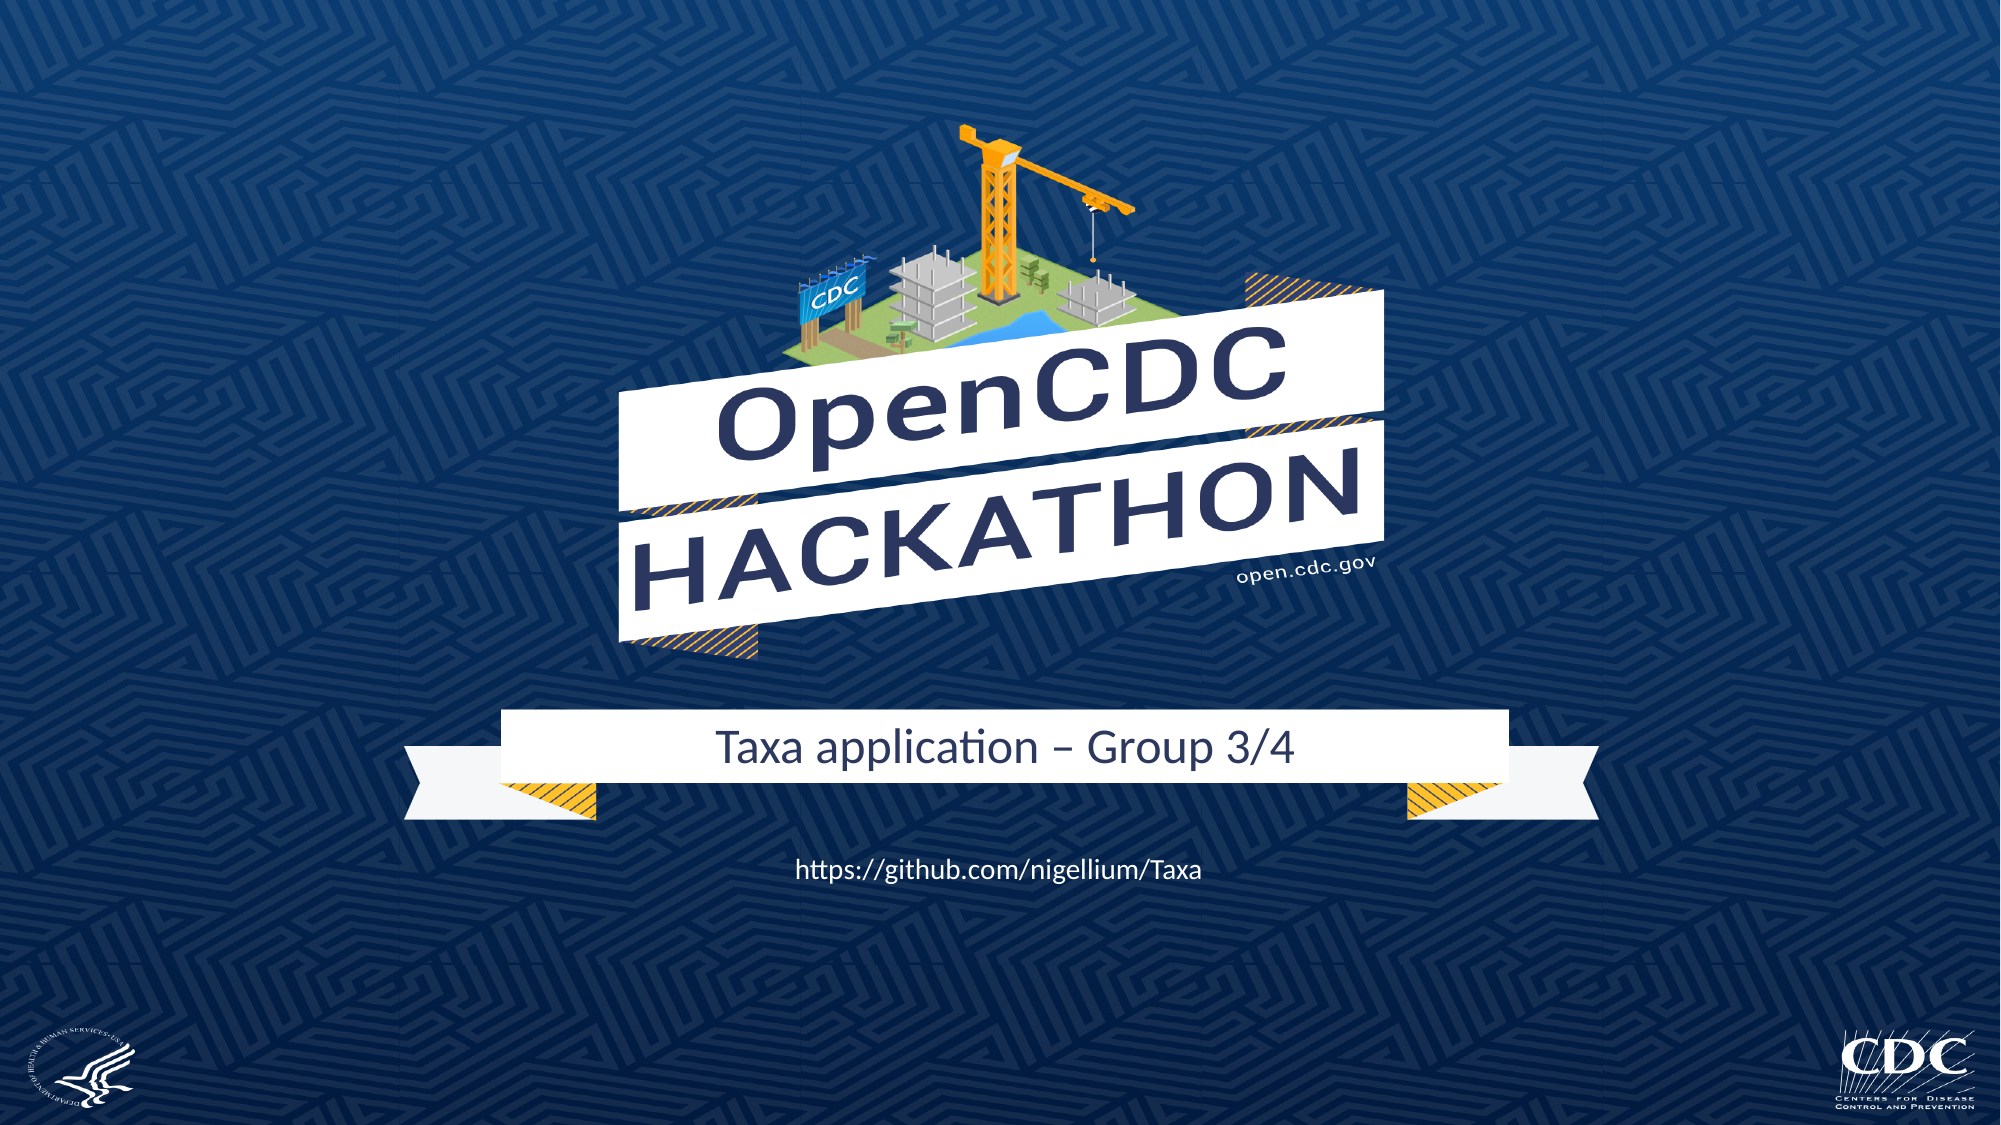

# Taxa application – Group 3/4
https://github.com/nigellium/Taxa